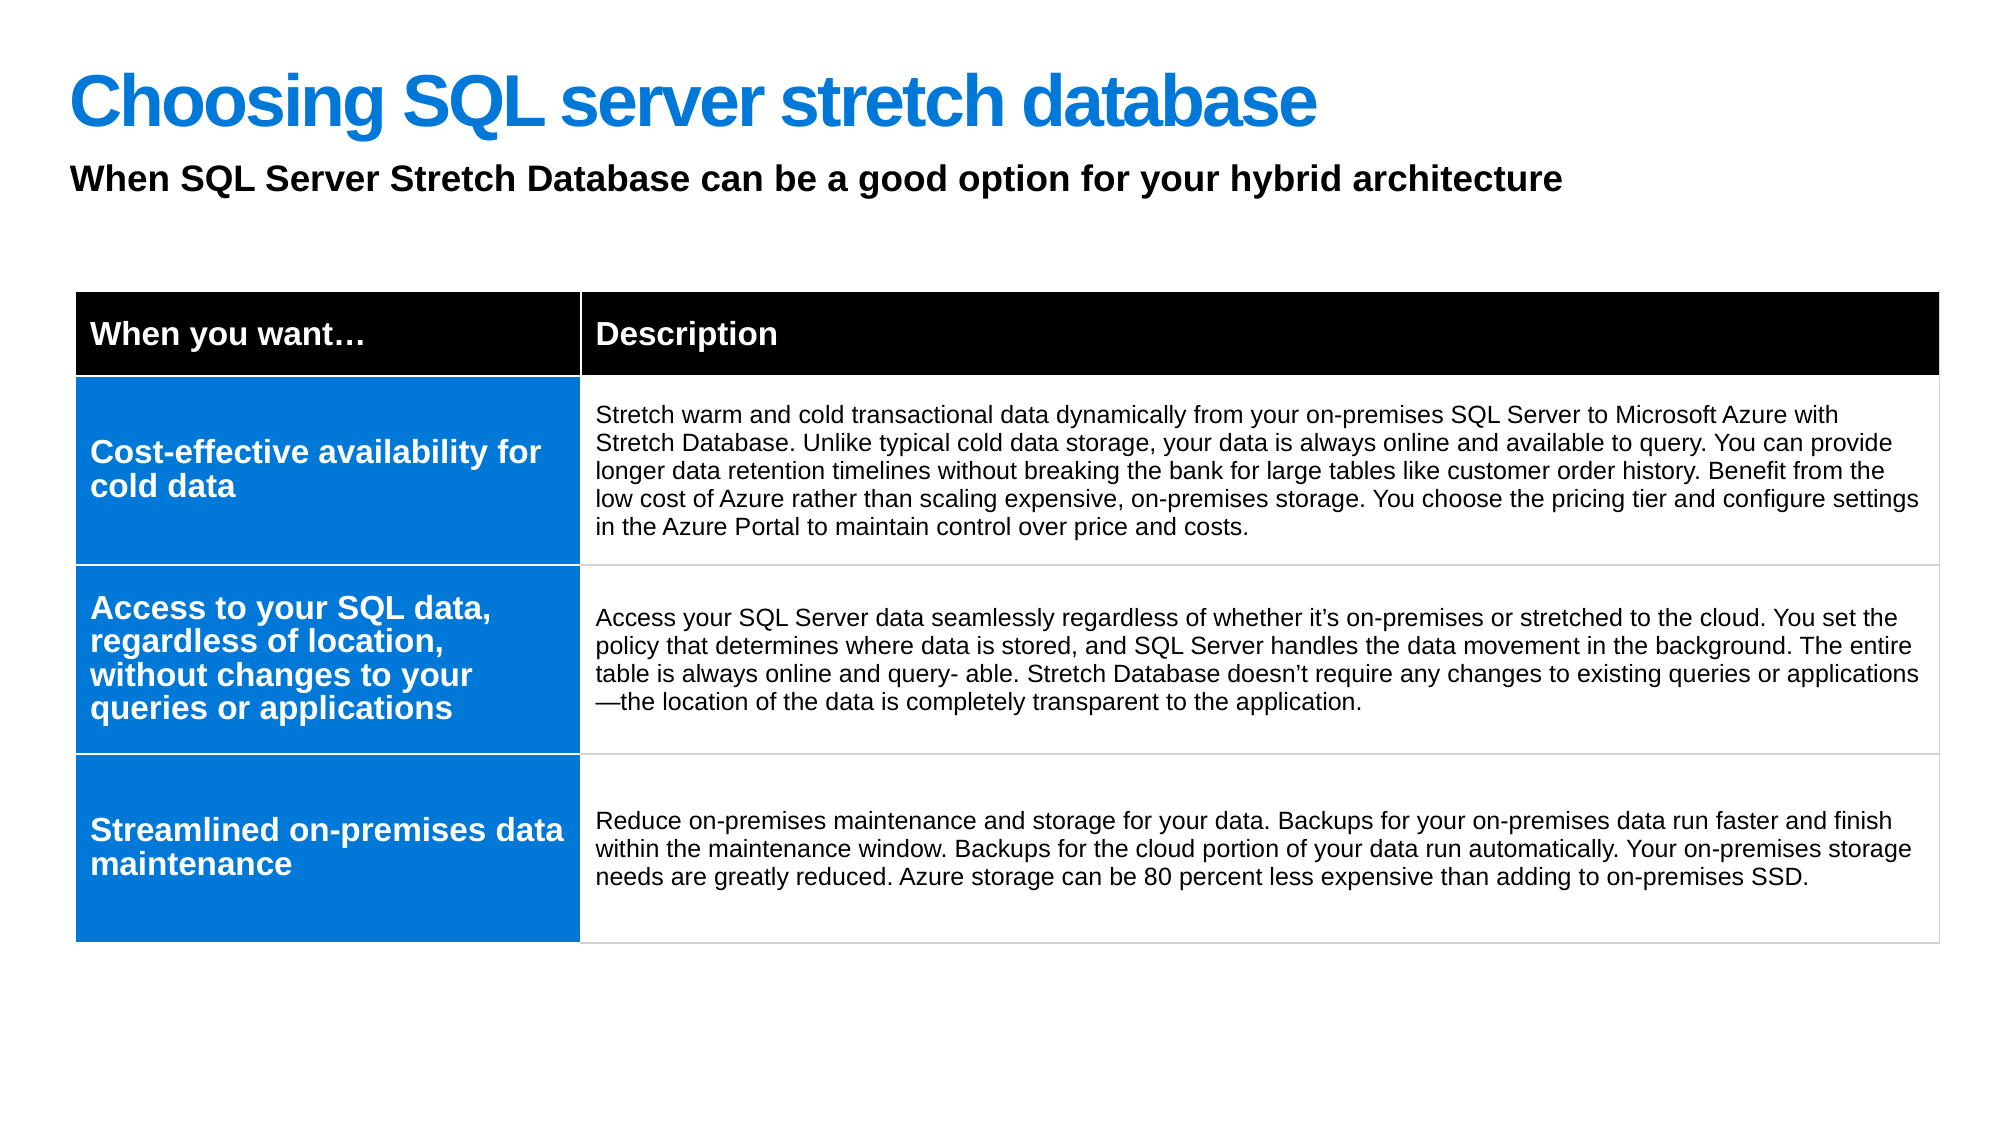

# Choosing SQL server stretch database
When SQL Server Stretch Database can be a good option for your hybrid architecture
| When you want… | Description |
| --- | --- |
| Cost-effective availability for cold data | Stretch warm and cold transactional data dynamically from your on-premises SQL Server to Microsoft Azure with Stretch Database. Unlike typical cold data storage, your data is always online and available to query. You can provide longer data retention timelines without breaking the bank for large tables like customer order history. Benefit from the low cost of Azure rather than scaling expensive, on-premises storage. You choose the pricing tier and configure settings in the Azure Portal to maintain control over price and costs. |
| Access to your SQL data, regardless of location, without changes to your queries or applications | Access your SQL Server data seamlessly regardless of whether it’s on-premises or stretched to the cloud. You set the policy that determines where data is stored, and SQL Server handles the data movement in the background. The entire table is always online and query- able. Stretch Database doesn’t require any changes to existing queries or applications—the location of the data is completely transparent to the application. |
| Streamlined on-premises data maintenance | Reduce on-premises maintenance and storage for your data. Backups for your on-premises data run faster and finish within the maintenance window. Backups for the cloud portion of your data run automatically. Your on-premises storage needs are greatly reduced. Azure storage can be 80 percent less expensive than adding to on-premises SSD. |